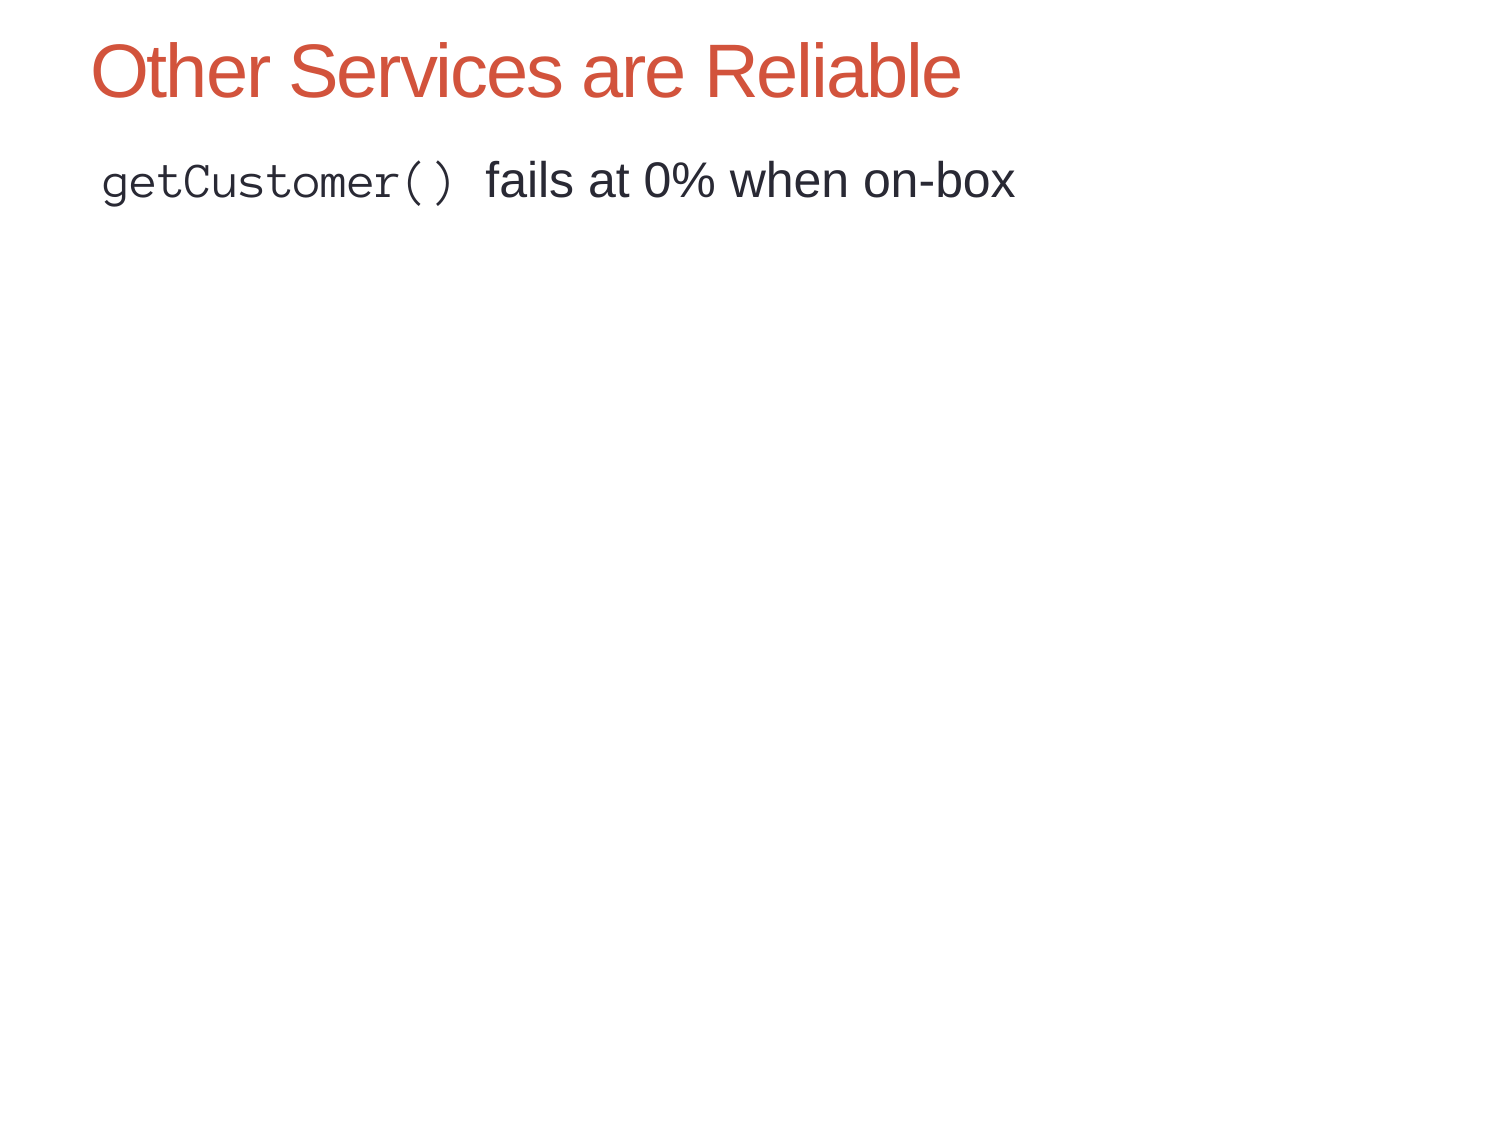

# Other Services are Reliable
 getCustomer() fails at 0% when on-box